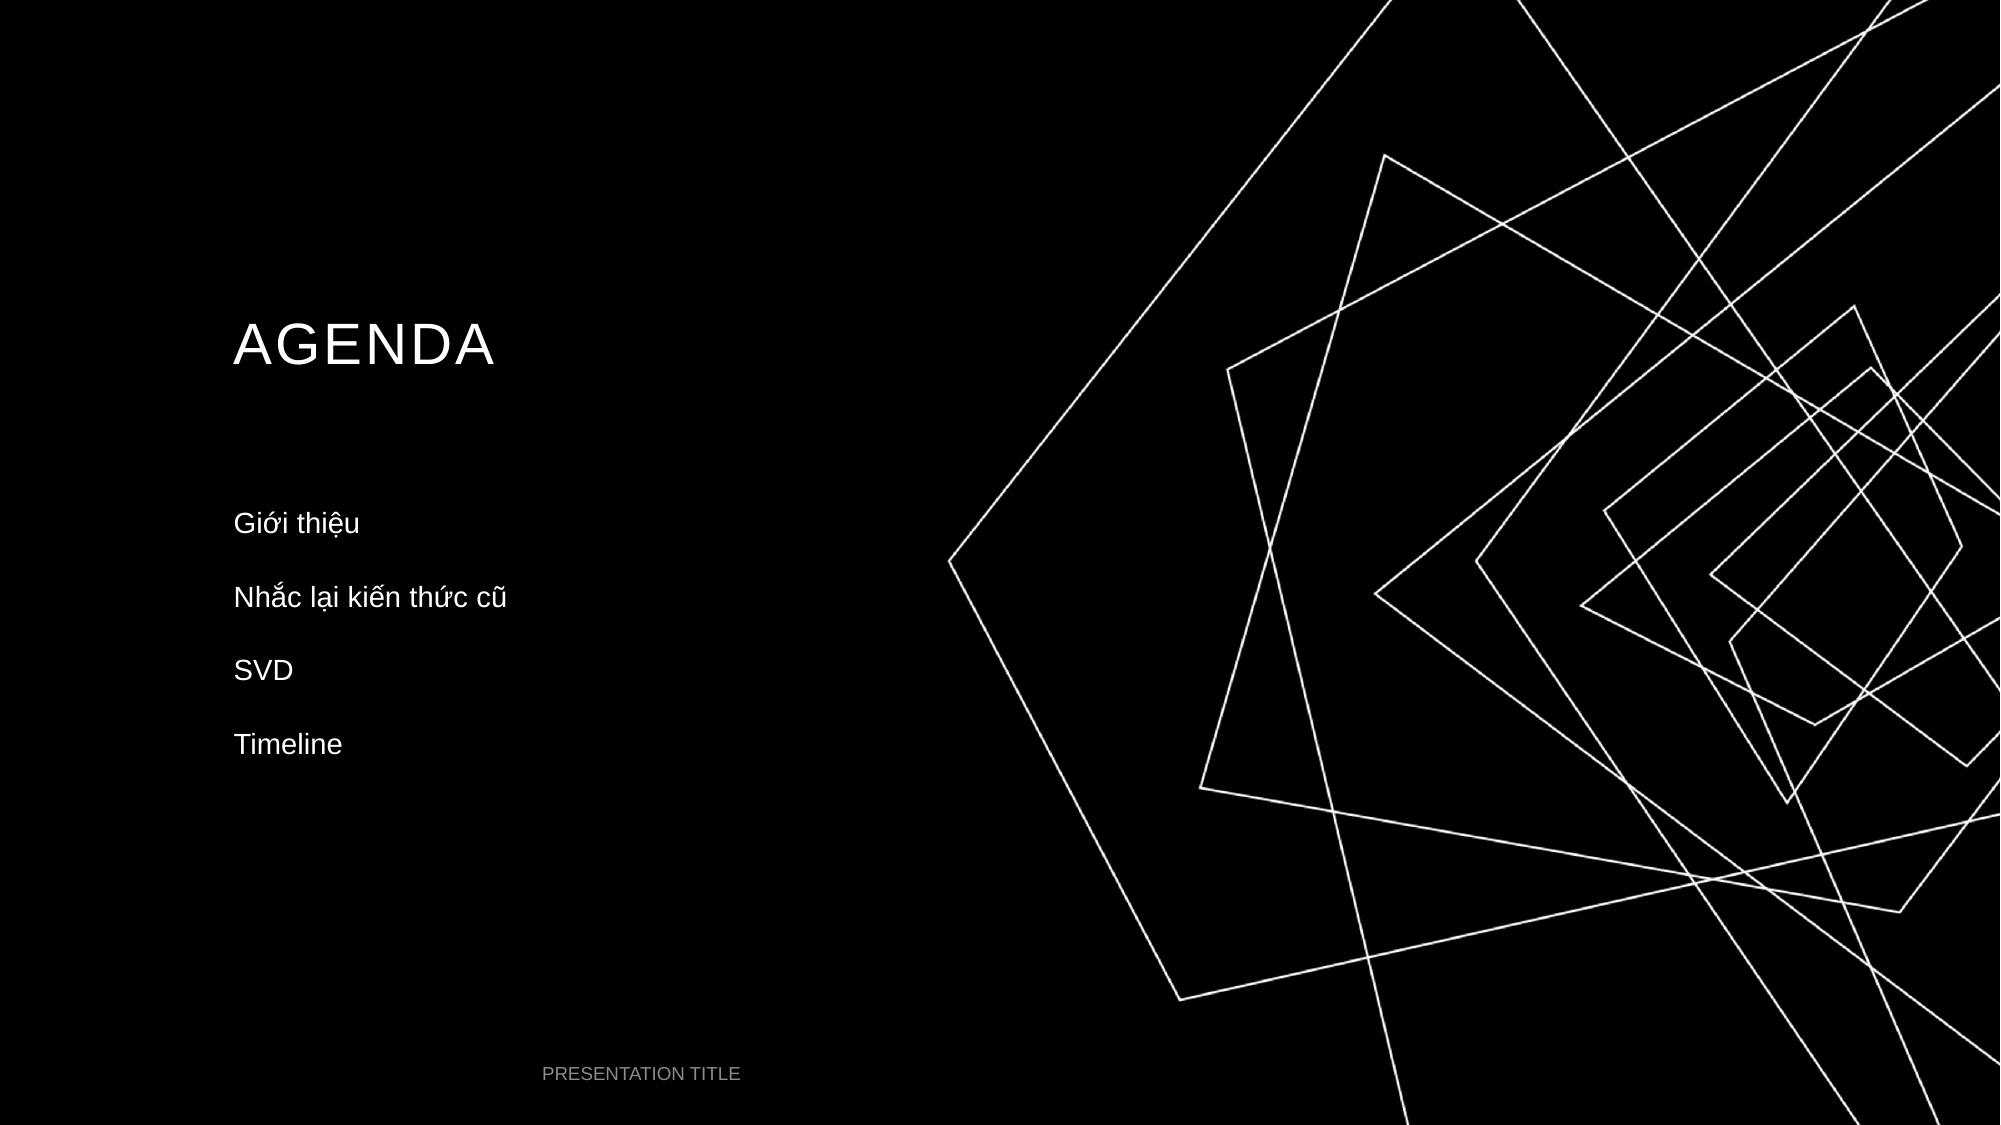

# AGENDA
Giới thiệu
Nhắc lại kiến thức cũ
SVD
Timeline

PRESENTATION TITLE
2